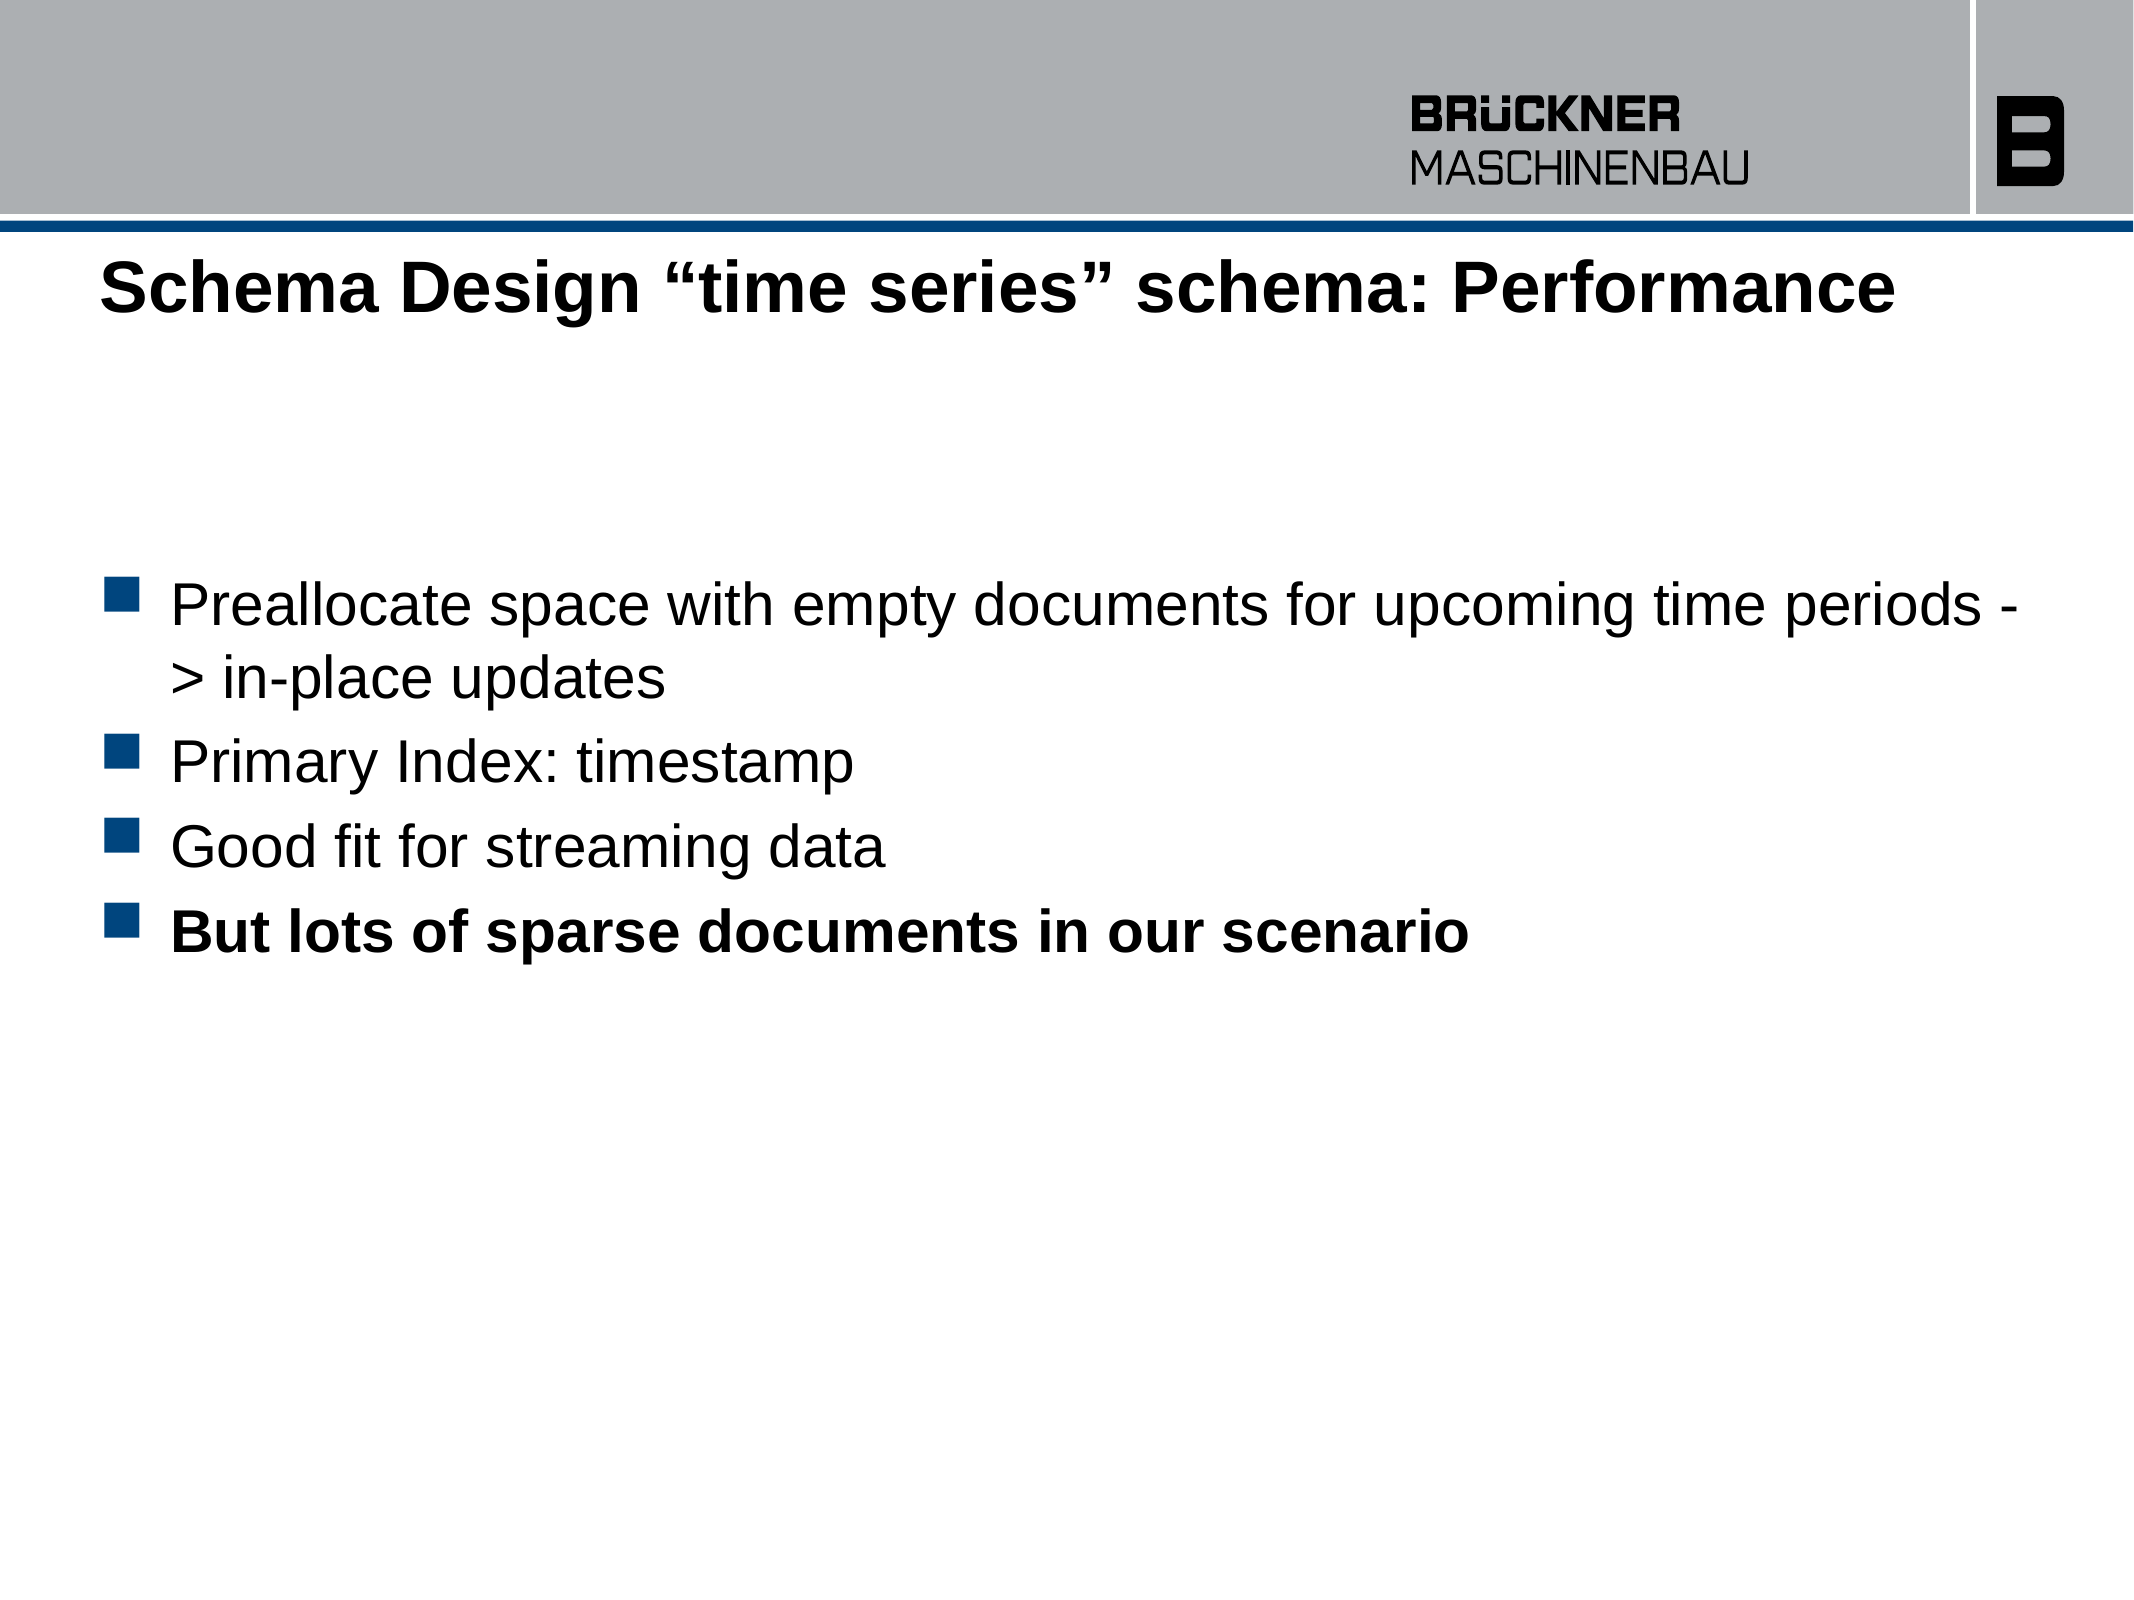

# Schema Design “time series” schema: Performance

Preallocate space with empty documents for upcoming time periods -> in-place updates
Primary Index: timestamp
Good fit for streaming data
But lots of sparse documents in our scenario